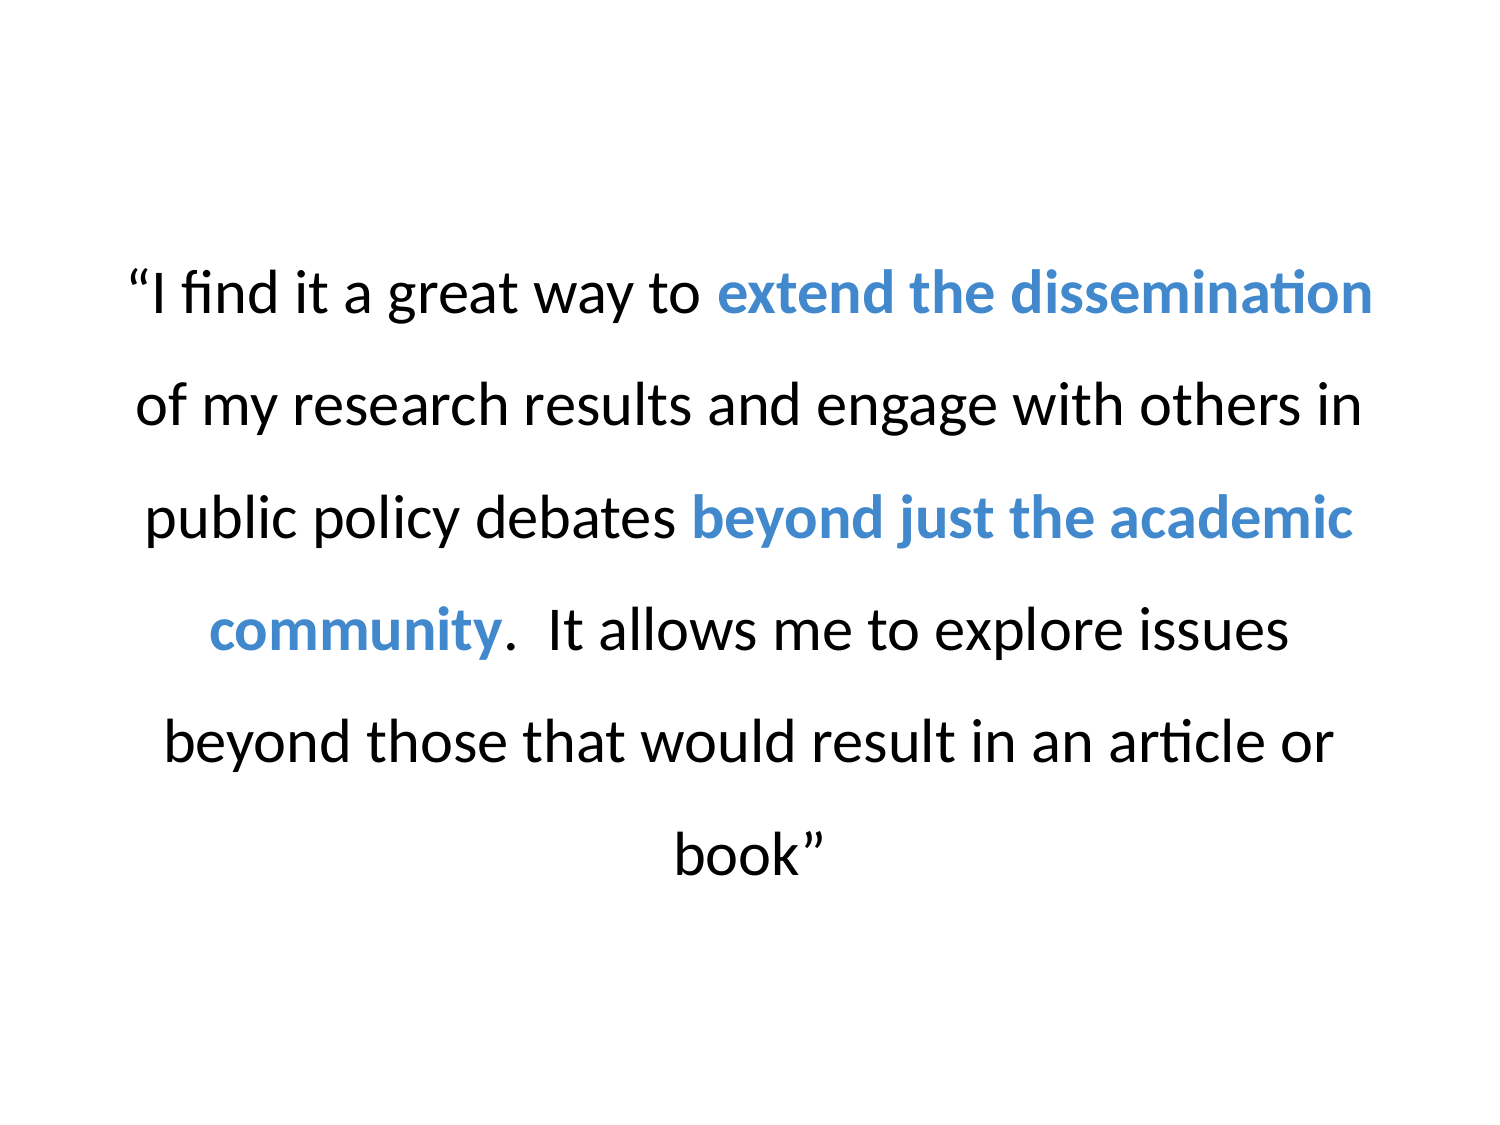

# “I find it a great way to extend the dissemination of my research results and engage with others in public policy debates beyond just the academic community.  It allows me to explore issues beyond those that would result in an article or book”